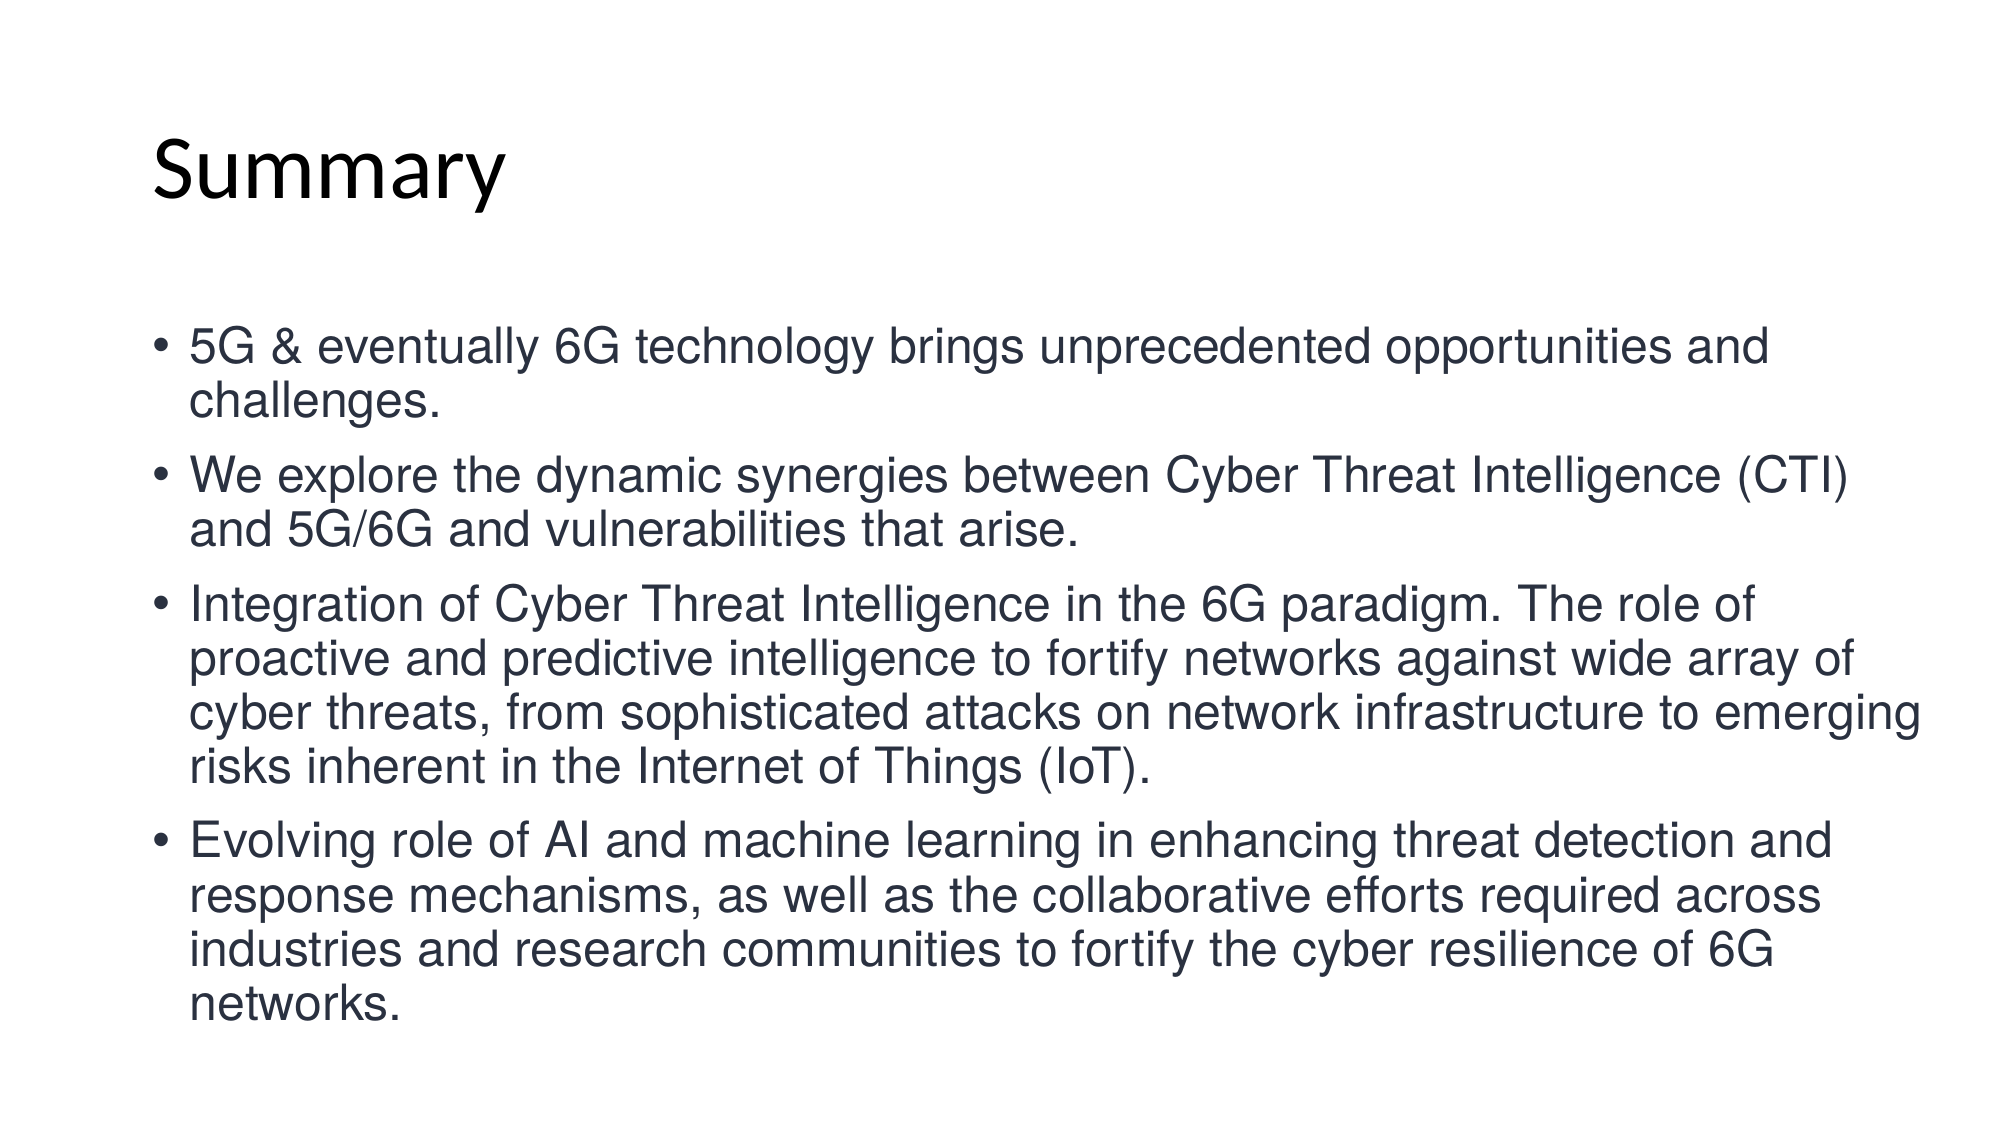

# Summary

5G & eventually 6G technology brings unprecedented opportunities and challenges.
We explore the dynamic synergies between Cyber Threat Intelligence (CTI) and 5G/6G and vulnerabilities that arise.
Integration of Cyber Threat Intelligence in the 6G paradigm. The role of proactive and predictive intelligence to fortify networks against wide array of cyber threats, from sophisticated attacks on network infrastructure to emerging risks inherent in the Internet of Things (IoT).
Evolving role of AI and machine learning in enhancing threat detection and response mechanisms, as well as the collaborative efforts required across industries and research communities to fortify the cyber resilience of 6G networks.